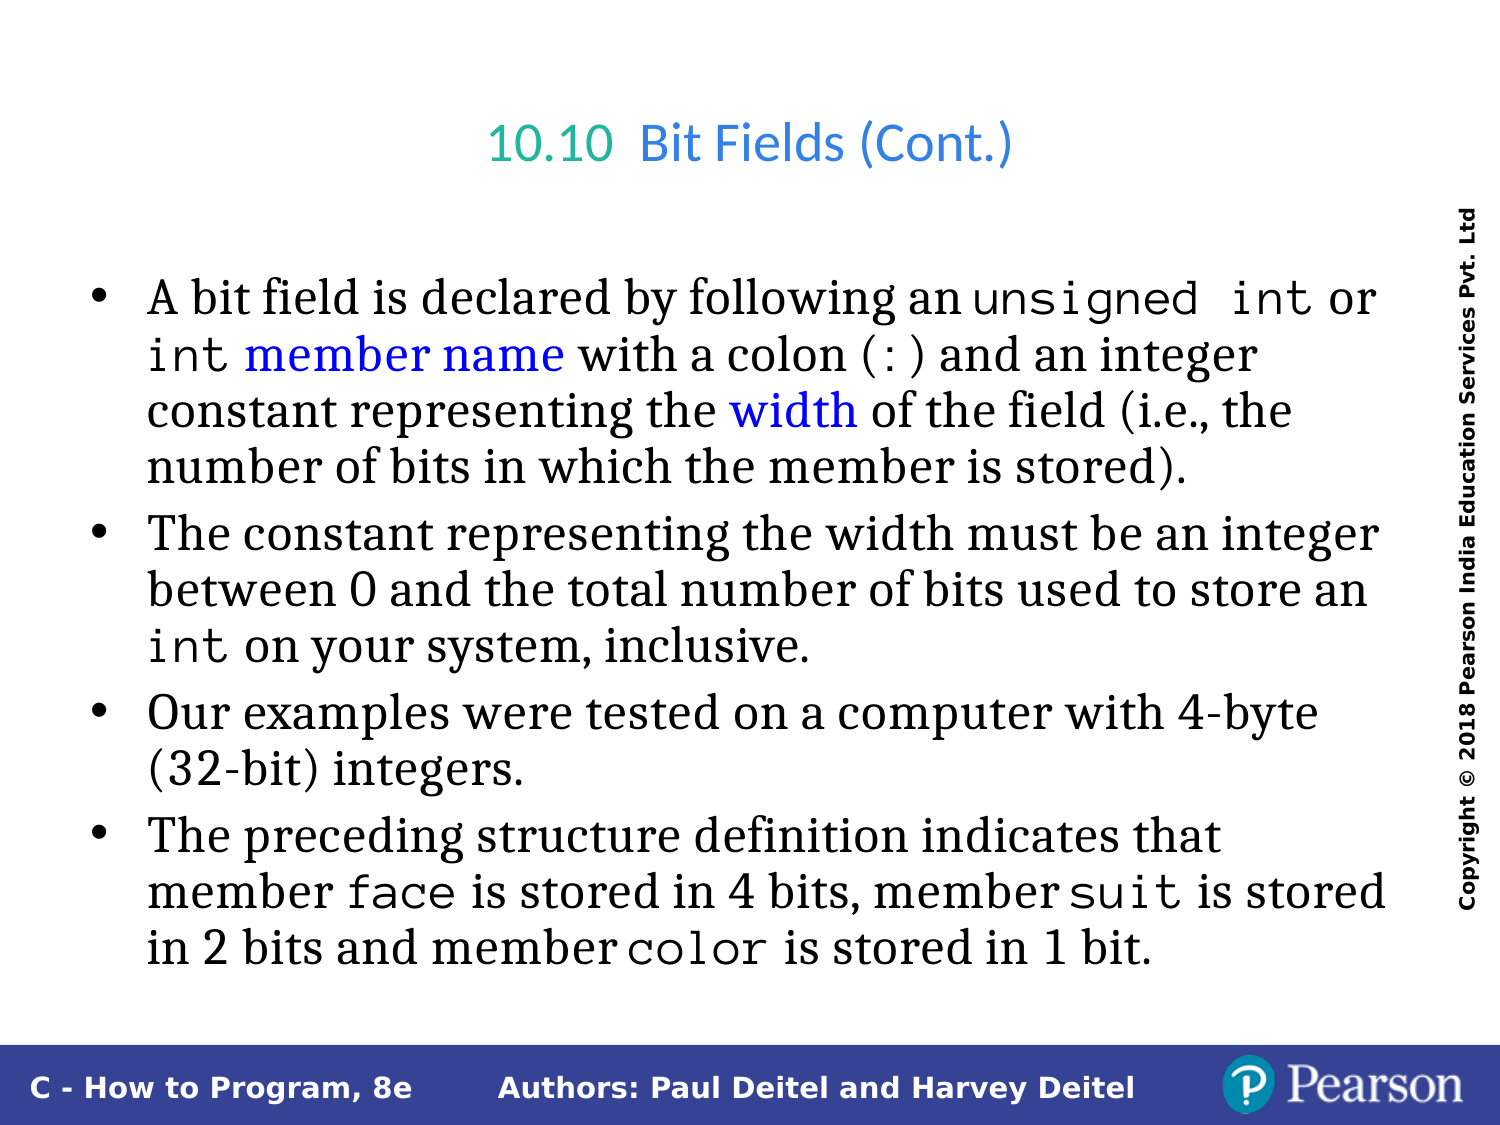

# 10.10  Bit Fields (Cont.)
A bit field is declared by following an unsigned int or int member name with a colon (:) and an integer constant representing the width of the field (i.e., the number of bits in which the member is stored).
The constant representing the width must be an integer between 0 and the total number of bits used to store an int on your system, inclusive.
Our examples were tested on a computer with 4-byte (32-bit) integers.
The preceding structure definition indicates that member face is stored in 4 bits, member suit is stored in 2 bits and member color is stored in 1 bit.